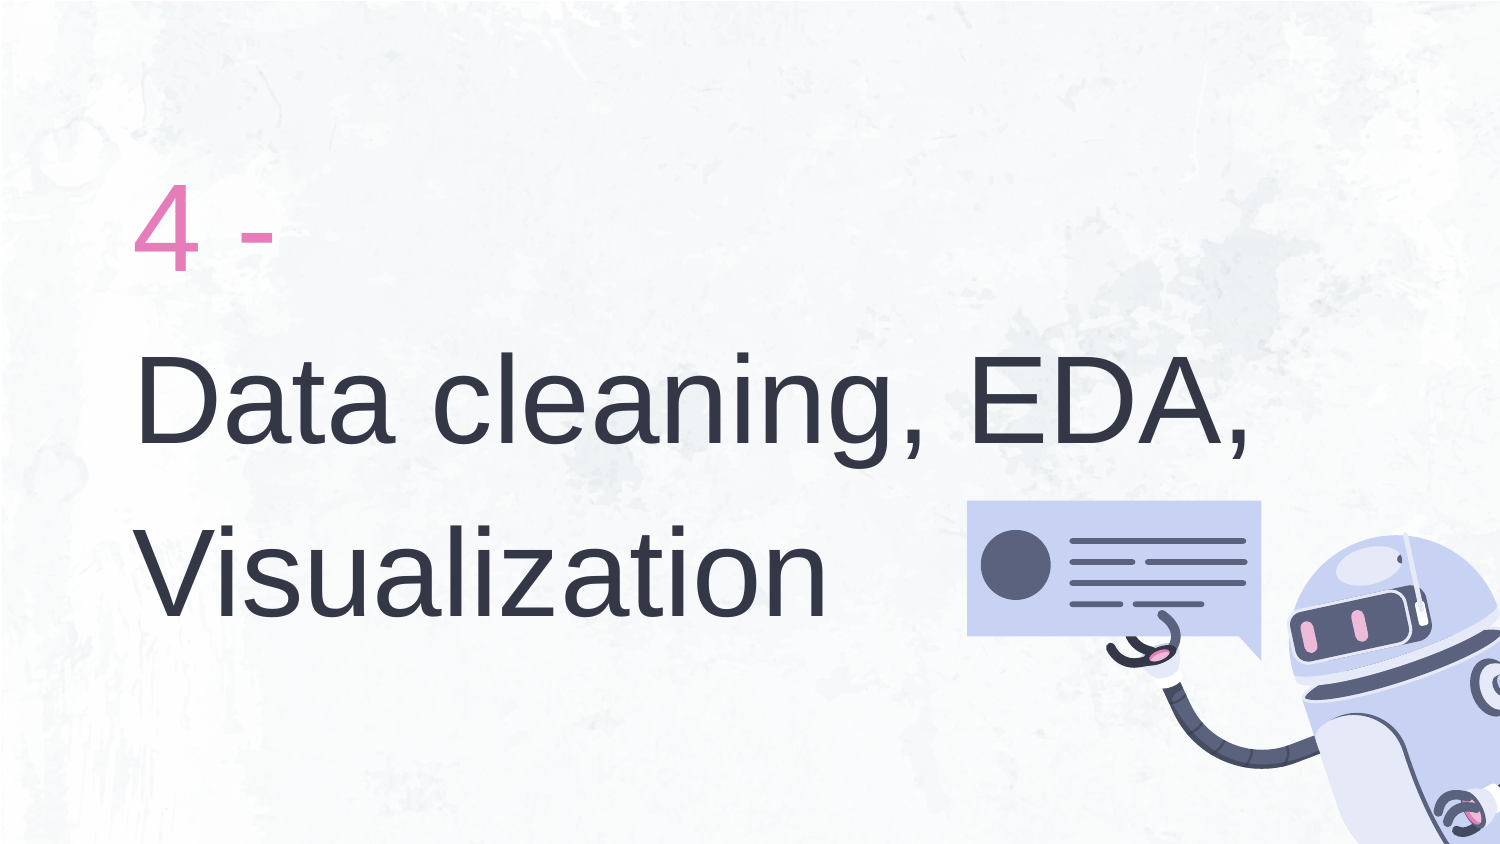

# 4 - Data cleaning, EDA, Visualization